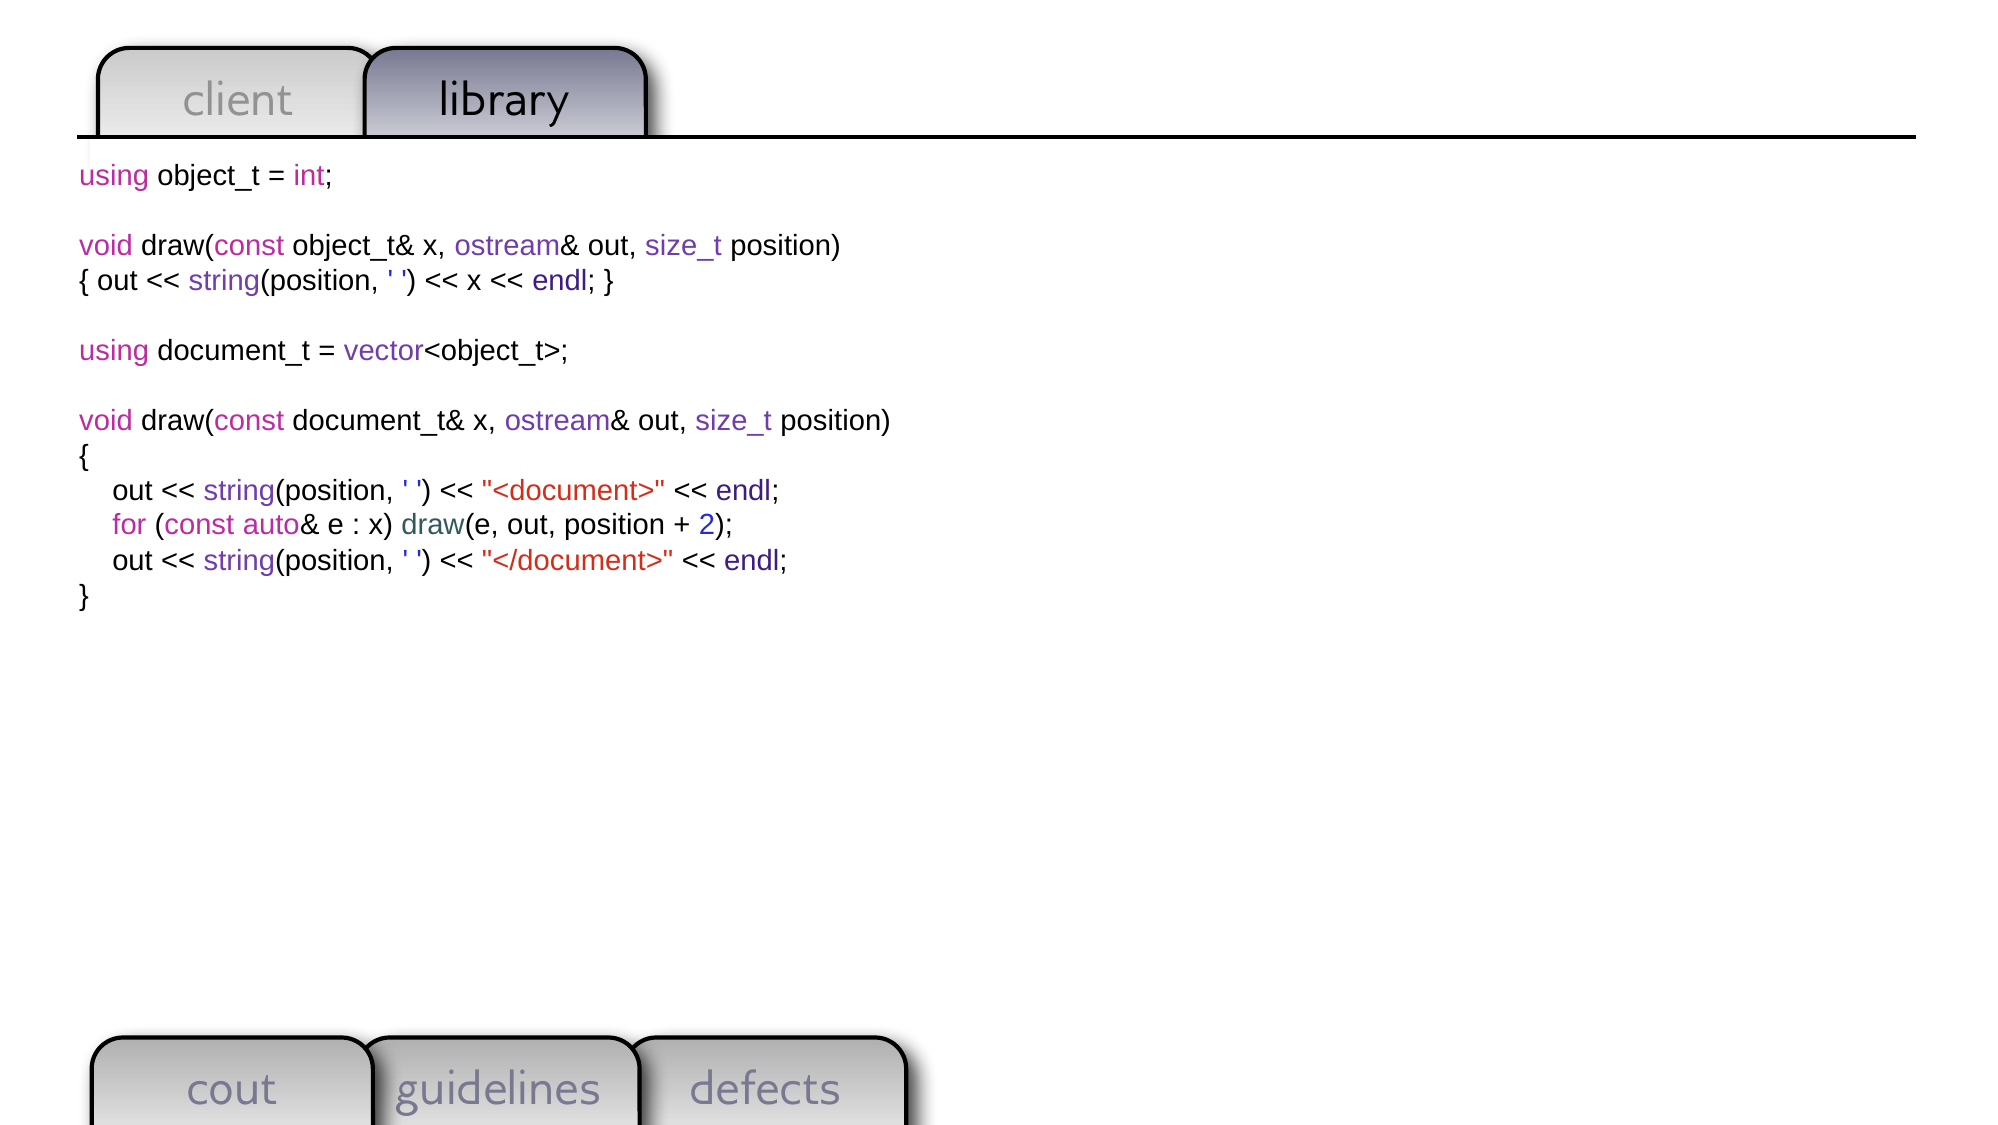

using object_t = int;

void draw(const object_t& x, ostream& out, size_t position)
{ out << string(position, ' ') << x << endl; }

using document_t = vector<object_t>;

void draw(const document_t& x, ostream& out, size_t position)
{
    out << string(position, ' ') << "<document>" << endl;
    for (const auto& e : x) draw(e, out, position + 2);
    out << string(position, ' ') << "</document>" << endl;
}